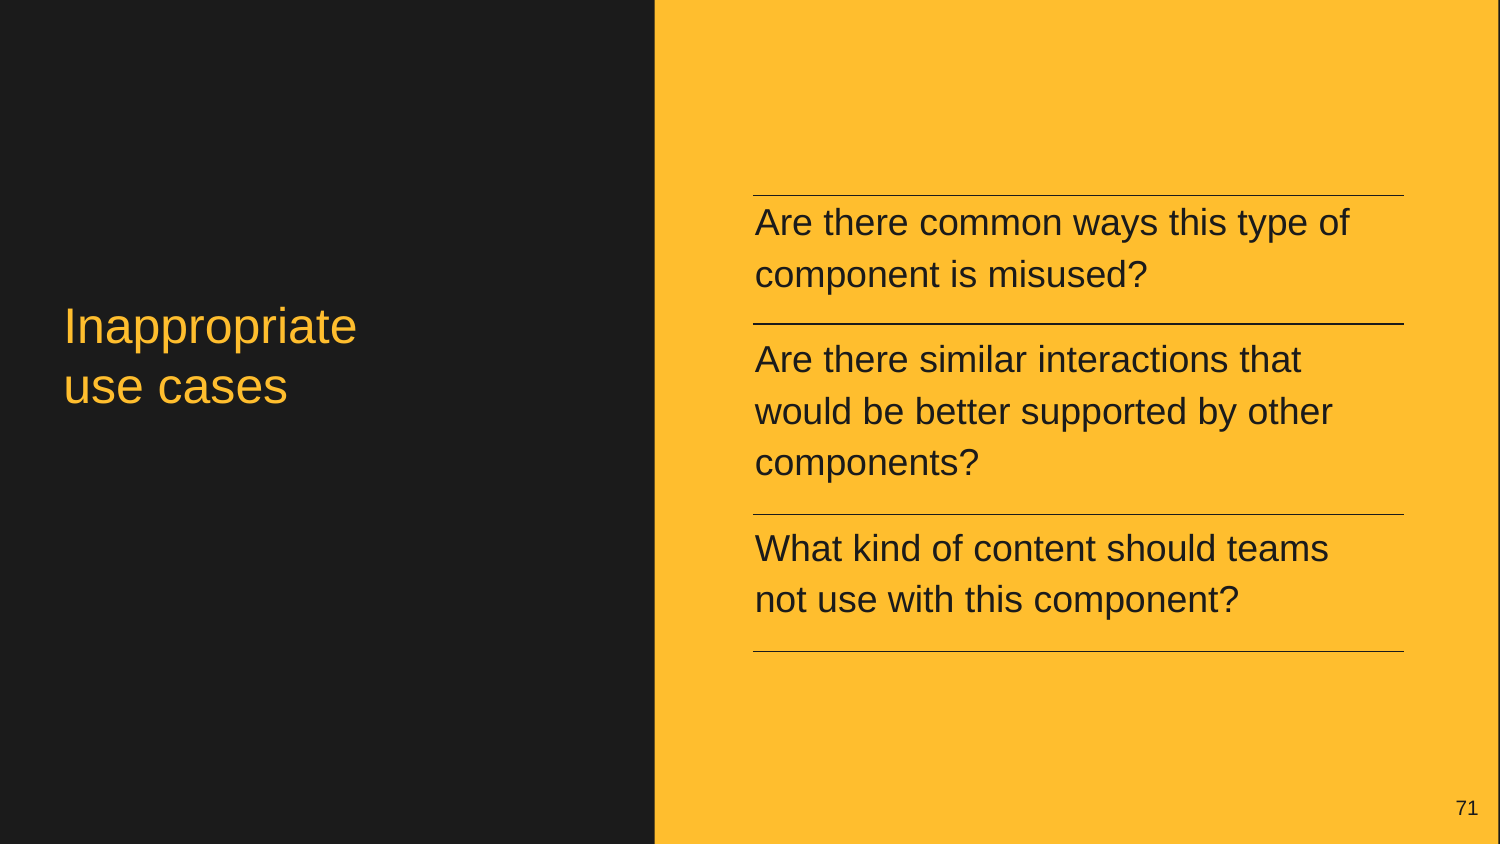

Are there common ways this type of component is misused?
Are there similar interactions that would be better supported by other components?
What kind of content should teams not use with this component?
# Inappropriate use cases
71